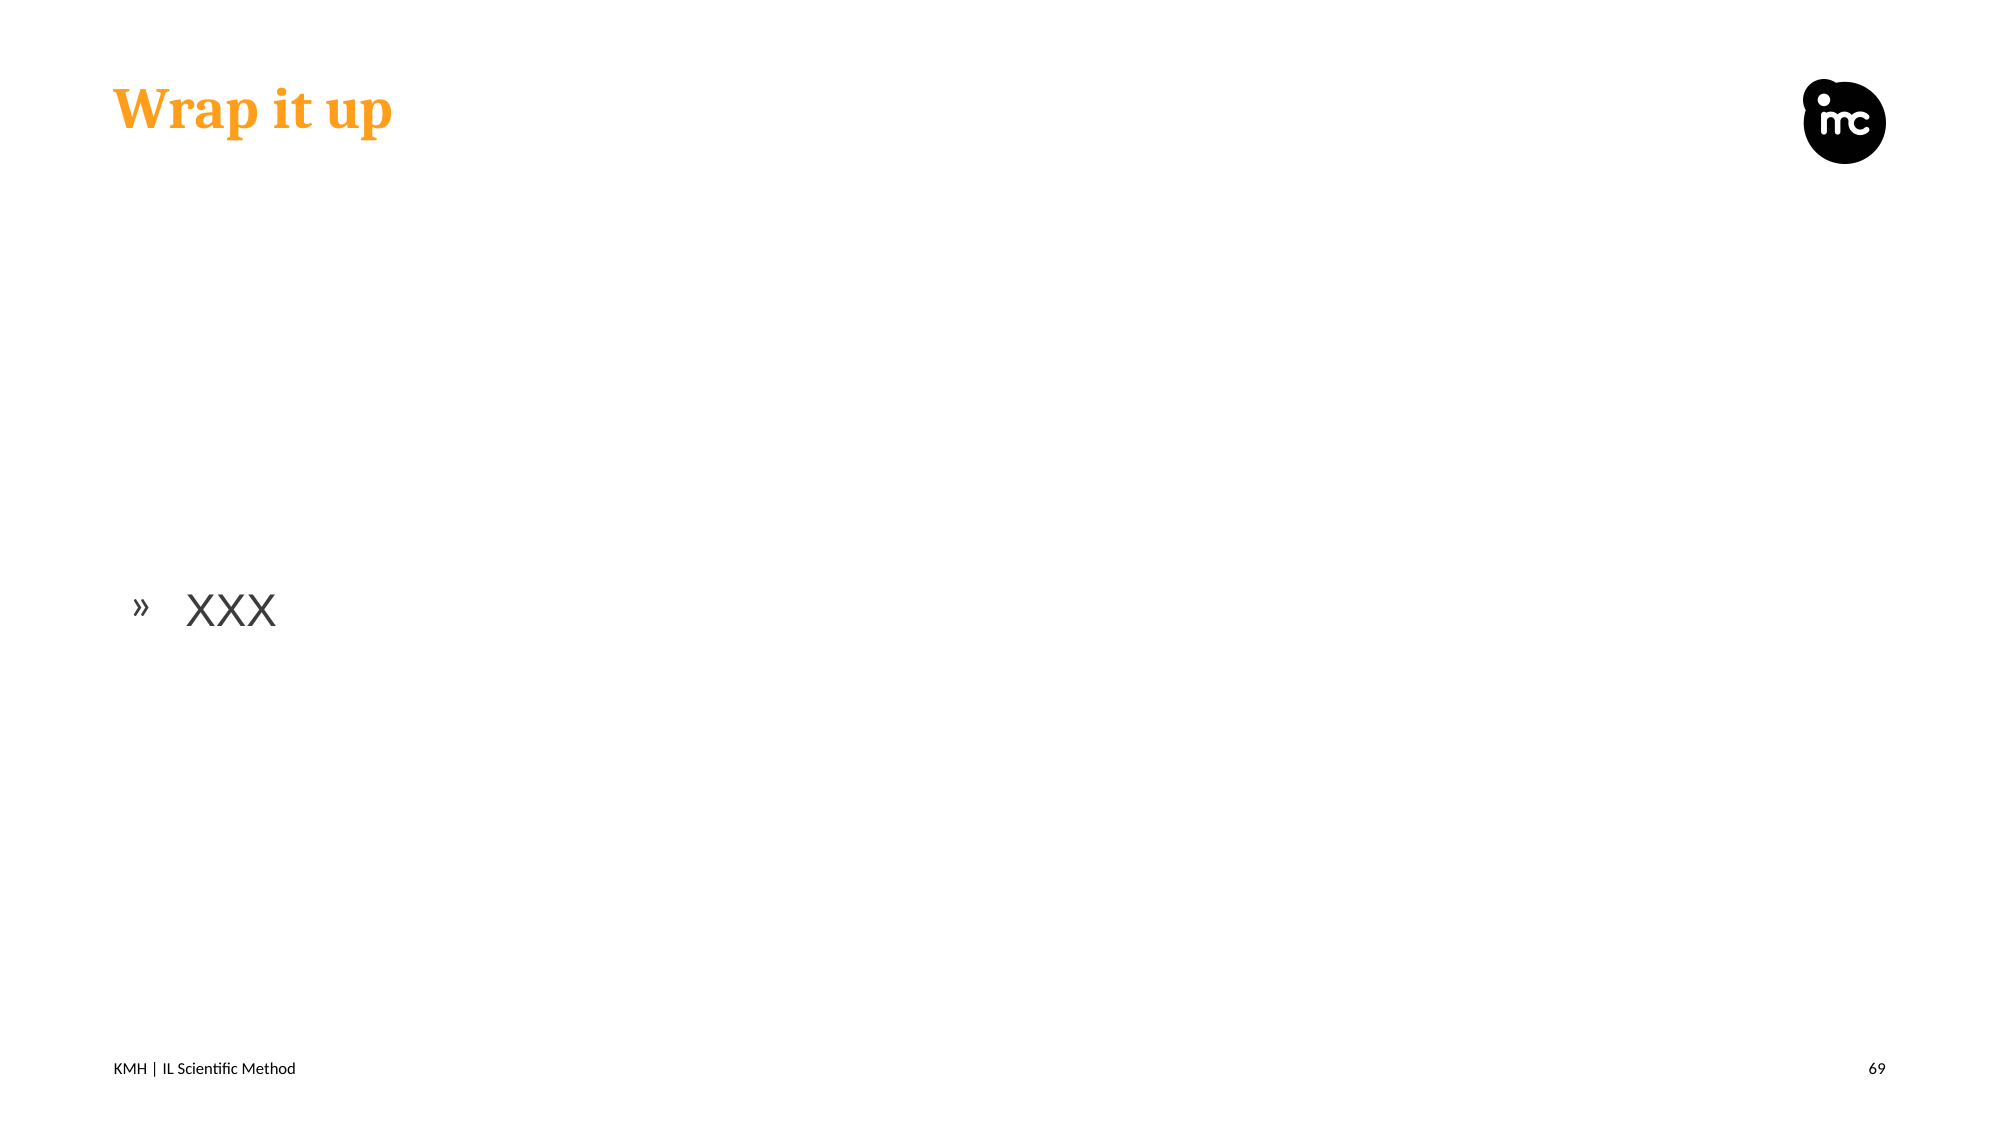

# Wrap it up
XXX
KMH | IL Scientific Method

69